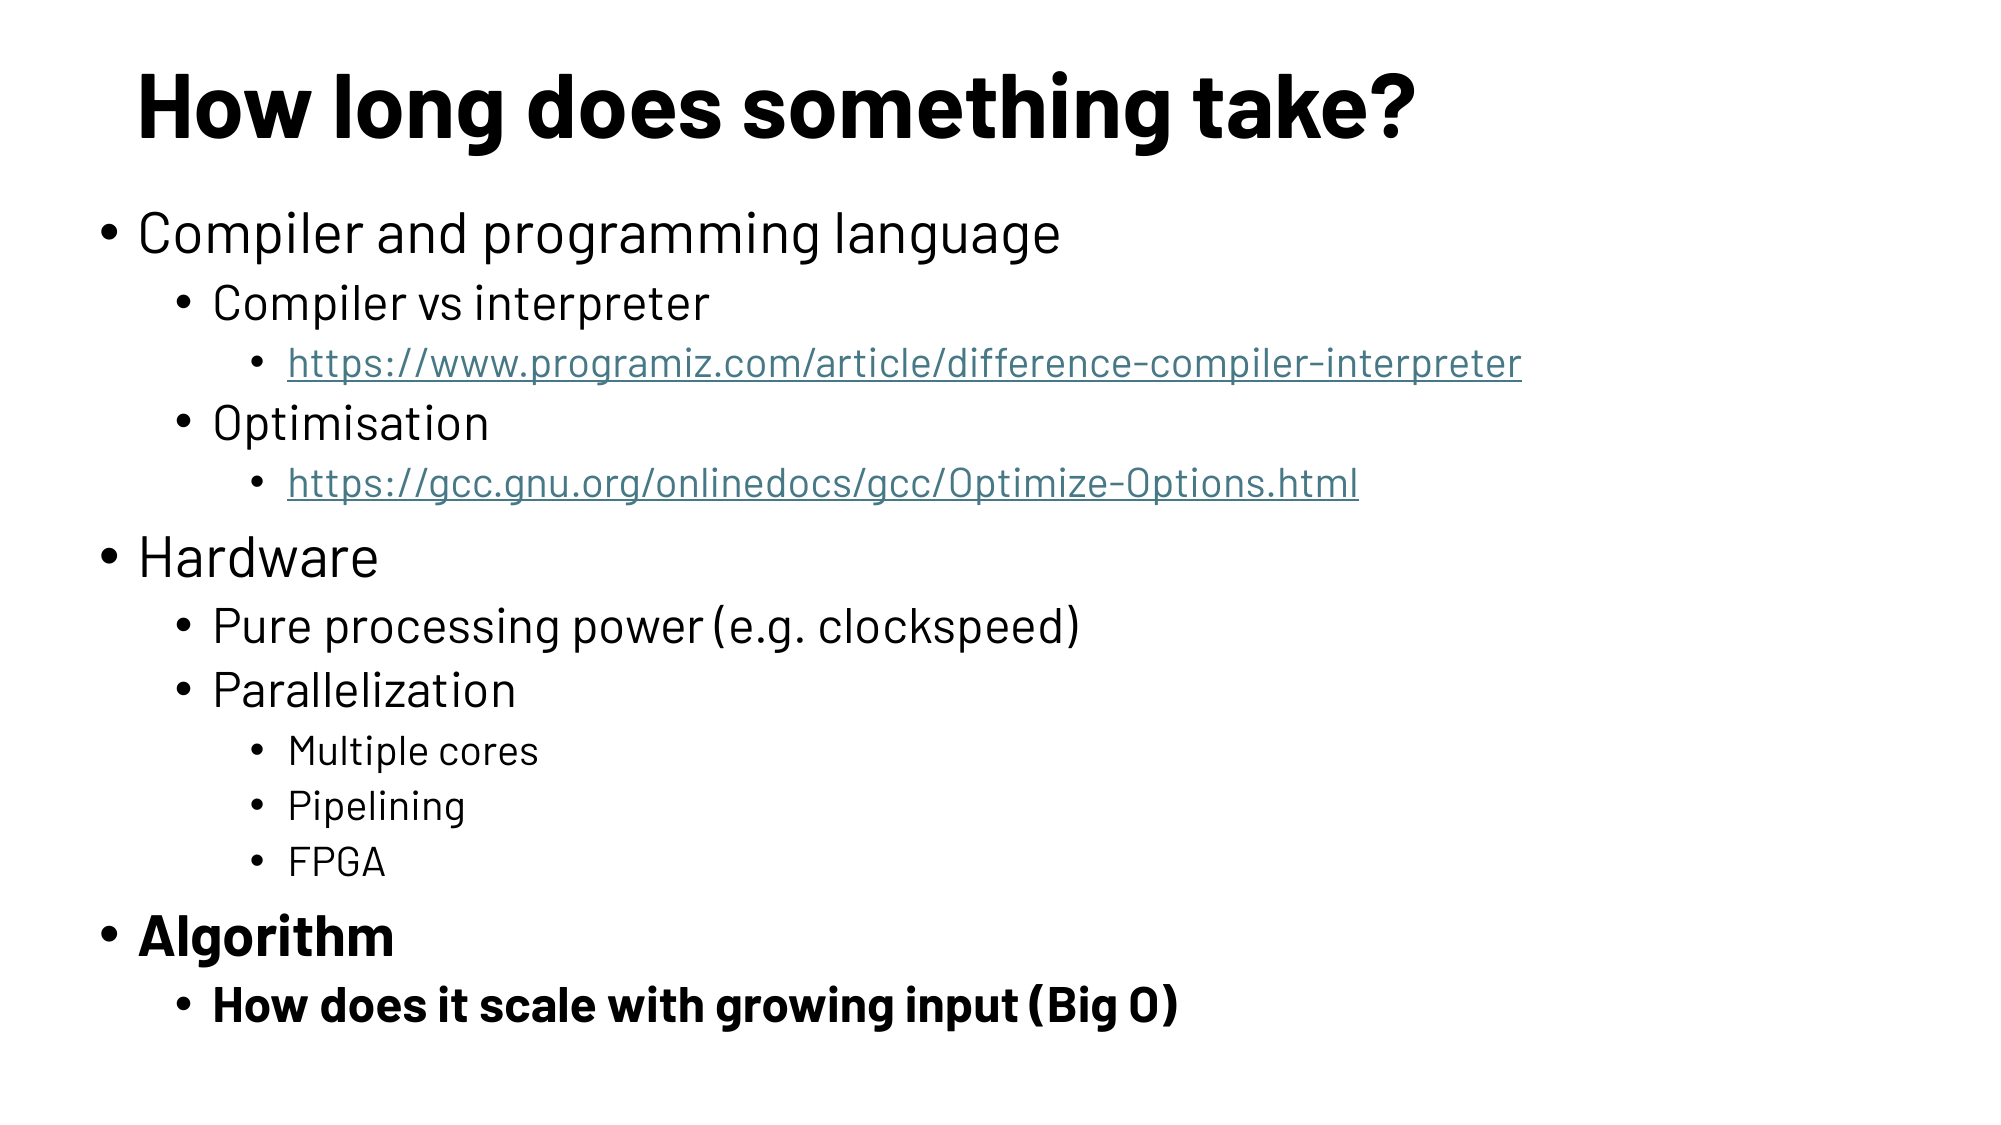

# How long does something take?
Compiler and programming language
Compiler vs interpreter
https://www.programiz.com/article/difference-compiler-interpreter
Optimisation
https://gcc.gnu.org/onlinedocs/gcc/Optimize-Options.html
Hardware
Pure processing power (e.g. clockspeed)
Parallelization
Multiple cores
Pipelining
FPGA
Algorithm
How does it scale with growing input (Big O)